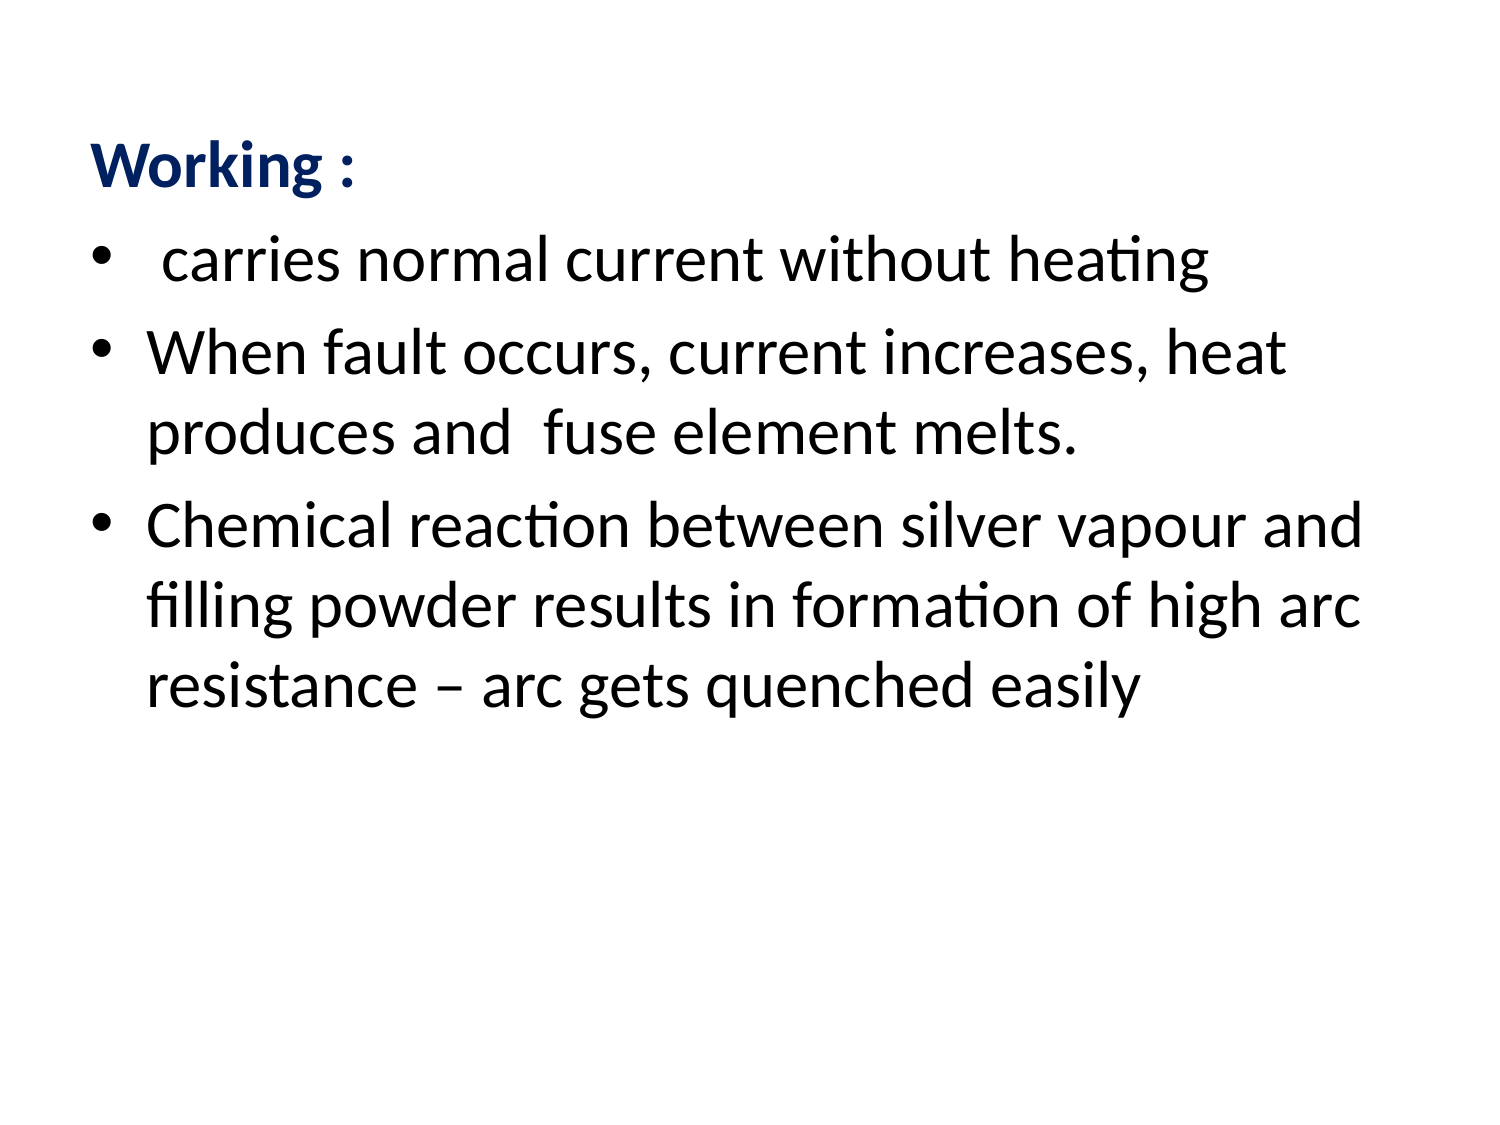

Working :
 carries normal current without heating
When fault occurs, current increases, heat produces and  fuse element melts.
Chemical reaction between silver vapour and filling powder results in formation of high arc resistance – arc gets quenched easily